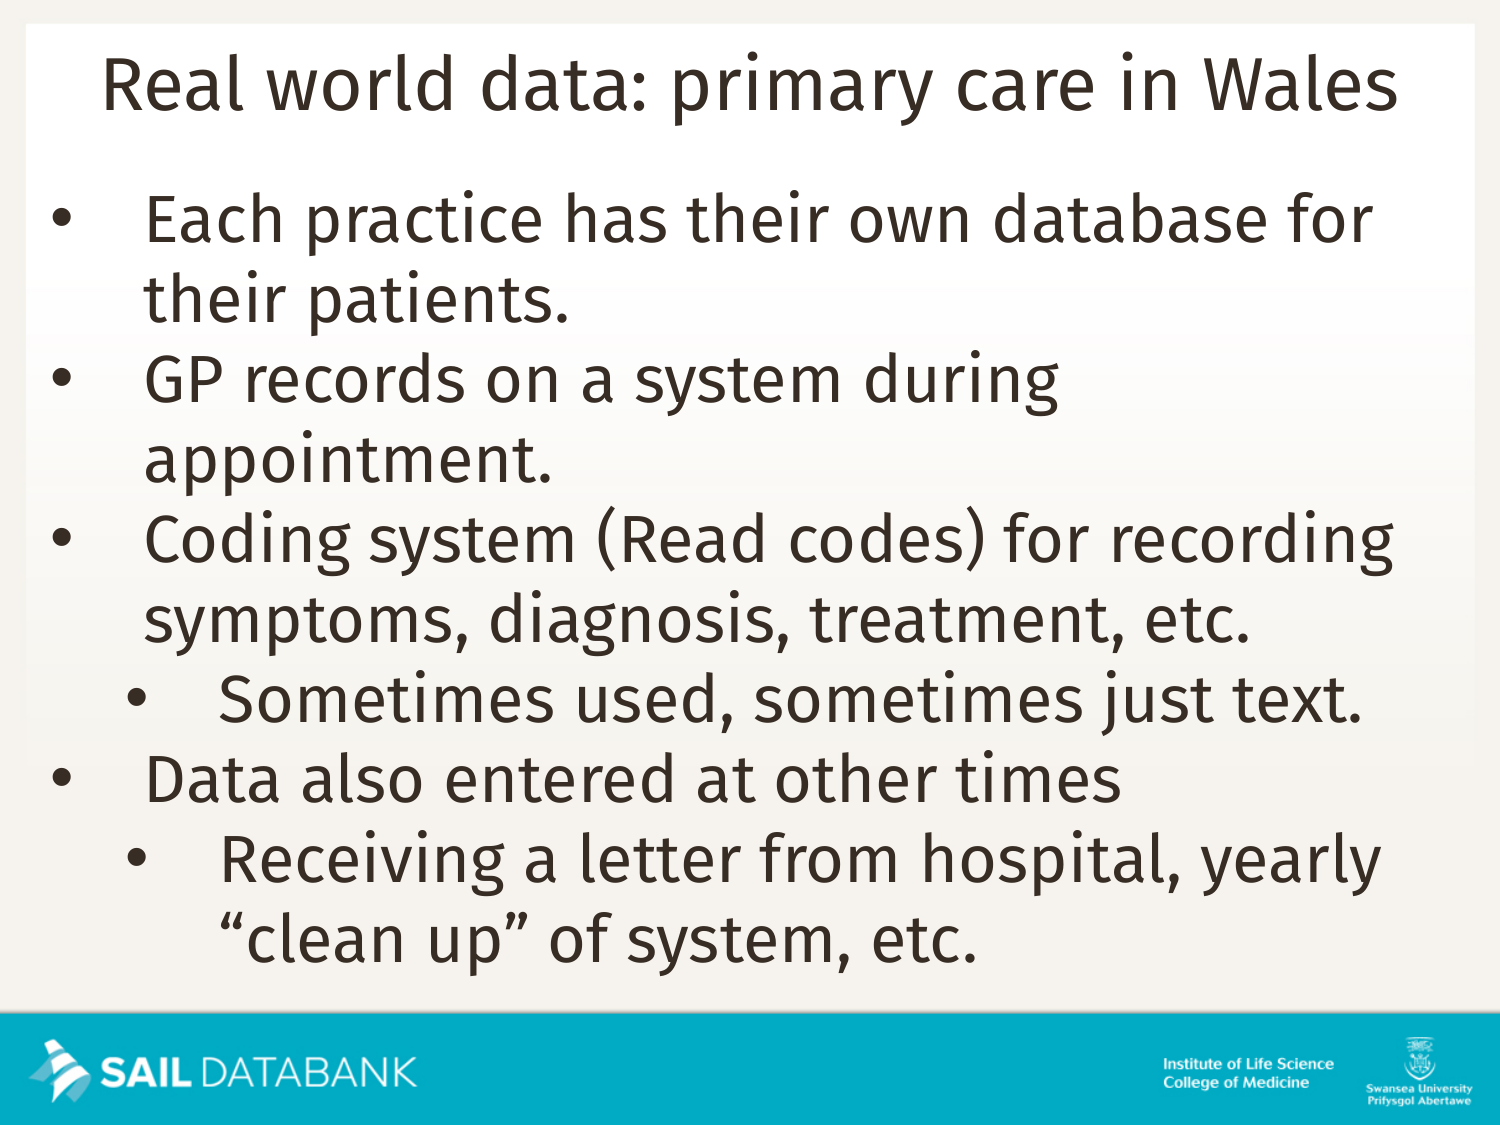

Real world data: primary care in Wales
Each practice has their own database for their patients.
GP records on a system during appointment.
Coding system (Read codes) for recording symptoms, diagnosis, treatment, etc.
Sometimes used, sometimes just text.
Data also entered at other times
Receiving a letter from hospital, yearly “clean up” of system, etc.